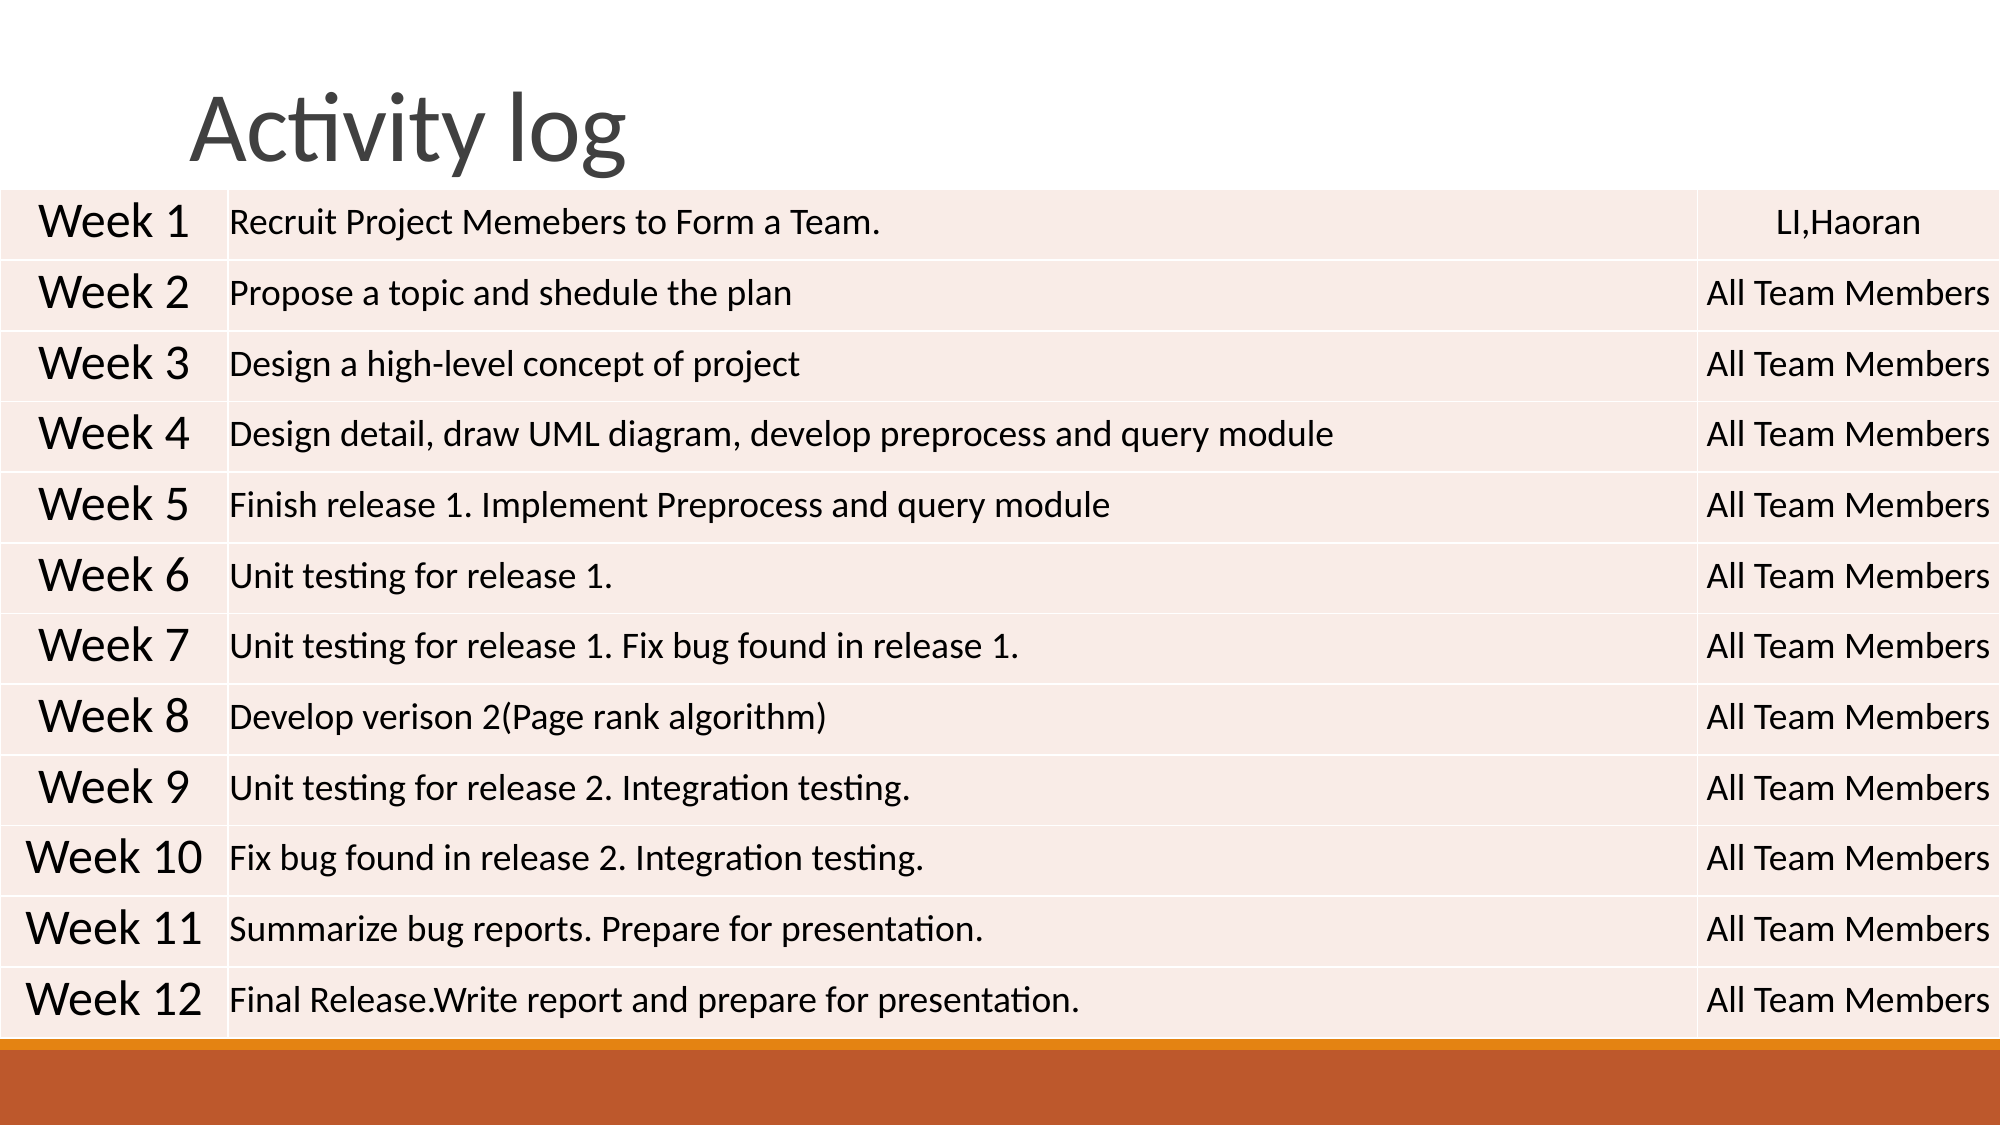

# Activity log
| Week 1 | Recruit Project Memebers to Form a Team. | LI,Haoran |
| --- | --- | --- |
| Week 2 | Propose a topic and shedule the plan | All Team Members |
| Week 3 | Design a high-level concept of project | All Team Members |
| Week 4 | Design detail, draw UML diagram, develop preprocess and query module | All Team Members |
| Week 5 | Finish release 1. Implement Preprocess and query module | All Team Members |
| Week 6 | Unit testing for release 1. | All Team Members |
| Week 7 | Unit testing for release 1. Fix bug found in release 1. | All Team Members |
| Week 8 | Develop verison 2(Page rank algorithm) | All Team Members |
| Week 9 | Unit testing for release 2. Integration testing. | All Team Members |
| Week 10 | Fix bug found in release 2. Integration testing. | All Team Members |
| Week 11 | Summarize bug reports. Prepare for presentation. | All Team Members |
| Week 12 | Final Release.Write report and prepare for presentation. | All Team Members |